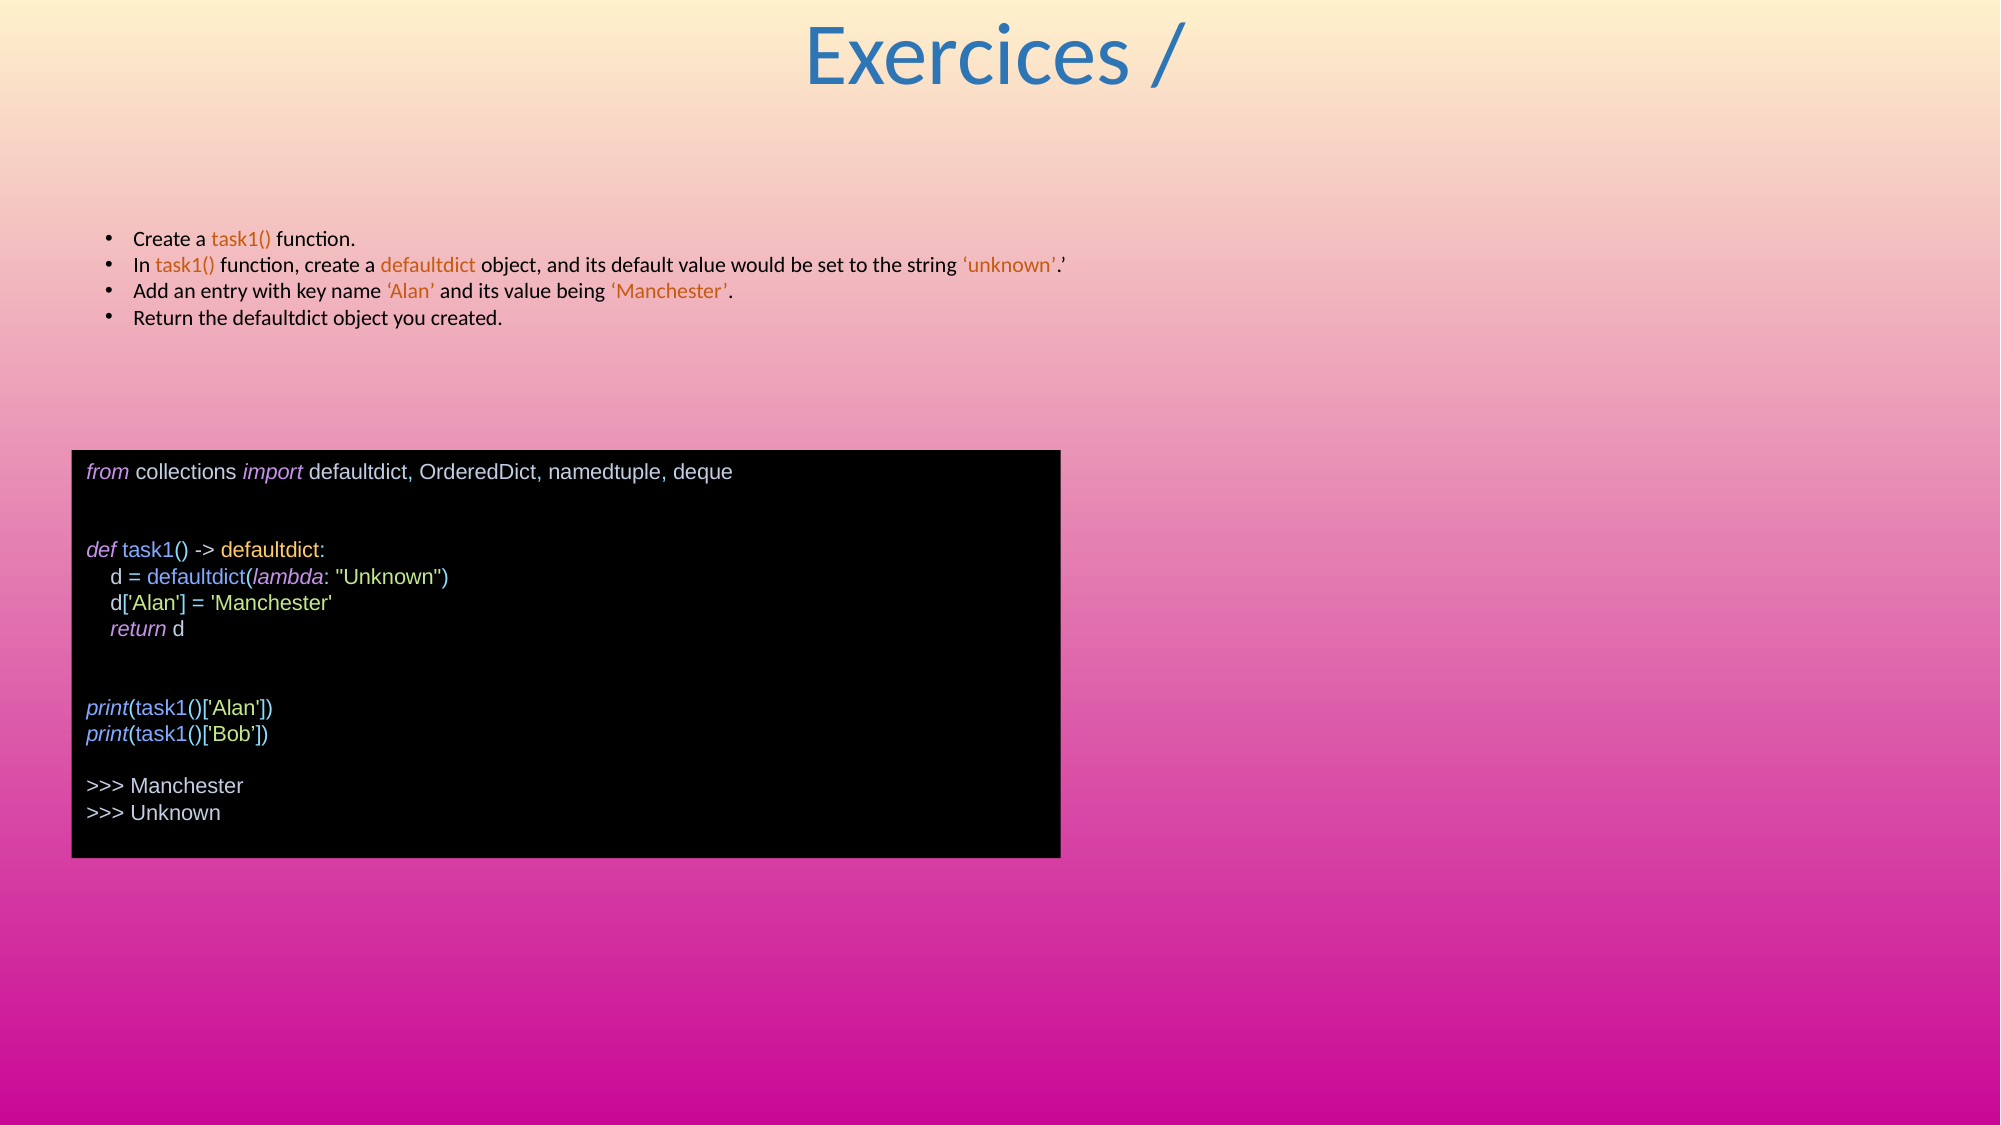

# Exercices /

Create a task1() function.
In task1() function, create a defaultdict object, and its default value would be set to the string ‘unknown’.’
Add an entry with key name ‘Alan’ and its value being ‘Manchester’.
Return the defaultdict object you created.
from collections import defaultdict, OrderedDict, namedtuple, deque
def task1() -> defaultdict:
    d = defaultdict(lambda: "Unknown")
    d['Alan'] = 'Manchester'
    return d
print(task1()['Alan'])
print(task1()['Bob’])

>>> Manchester
>>> Unknown

113